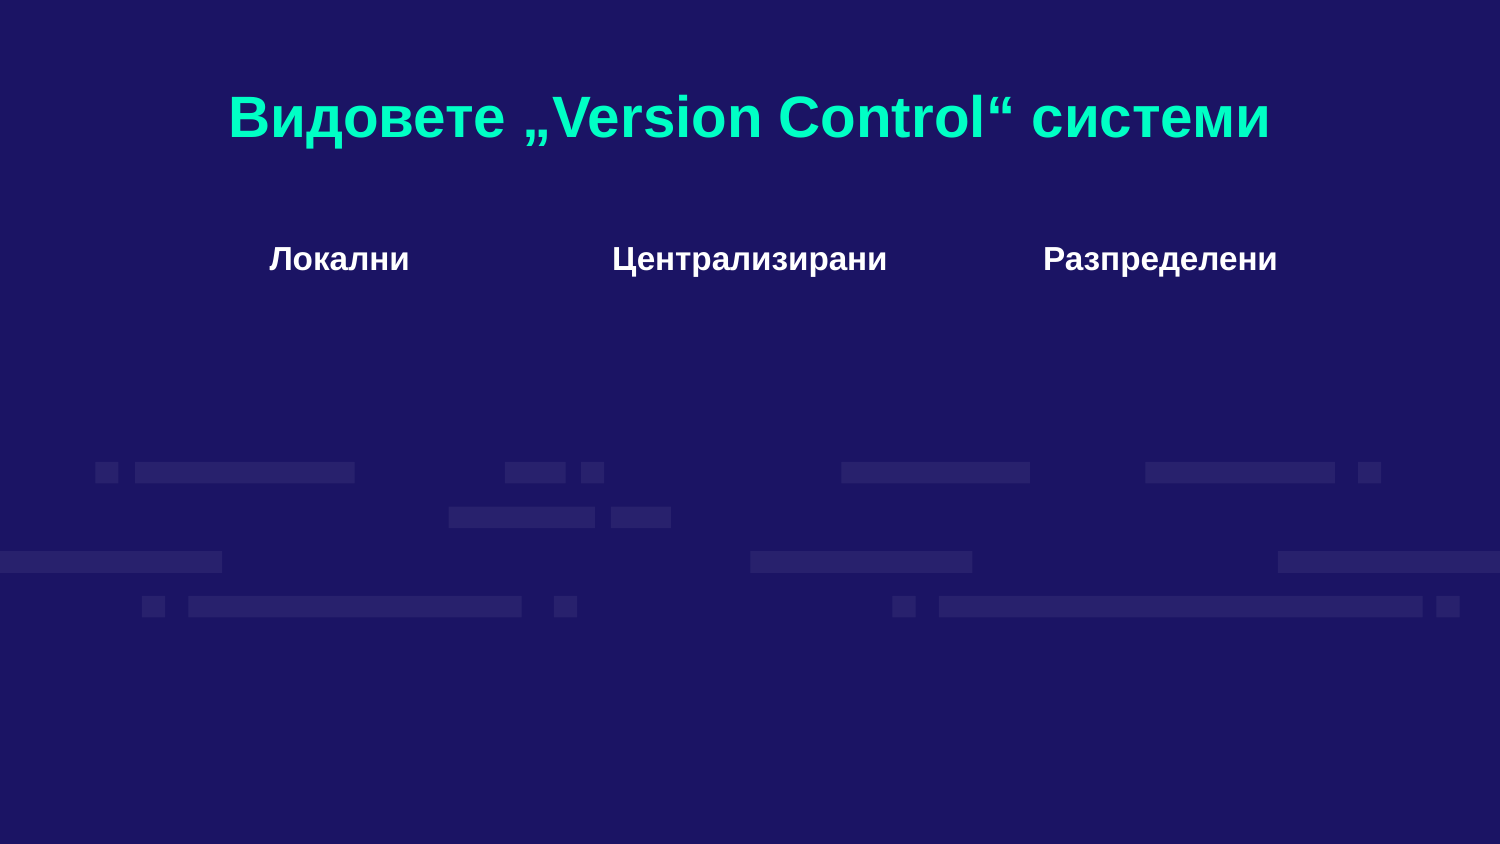

Видовете „Version Control“ системи
Локални
Централизирани
Разпределени